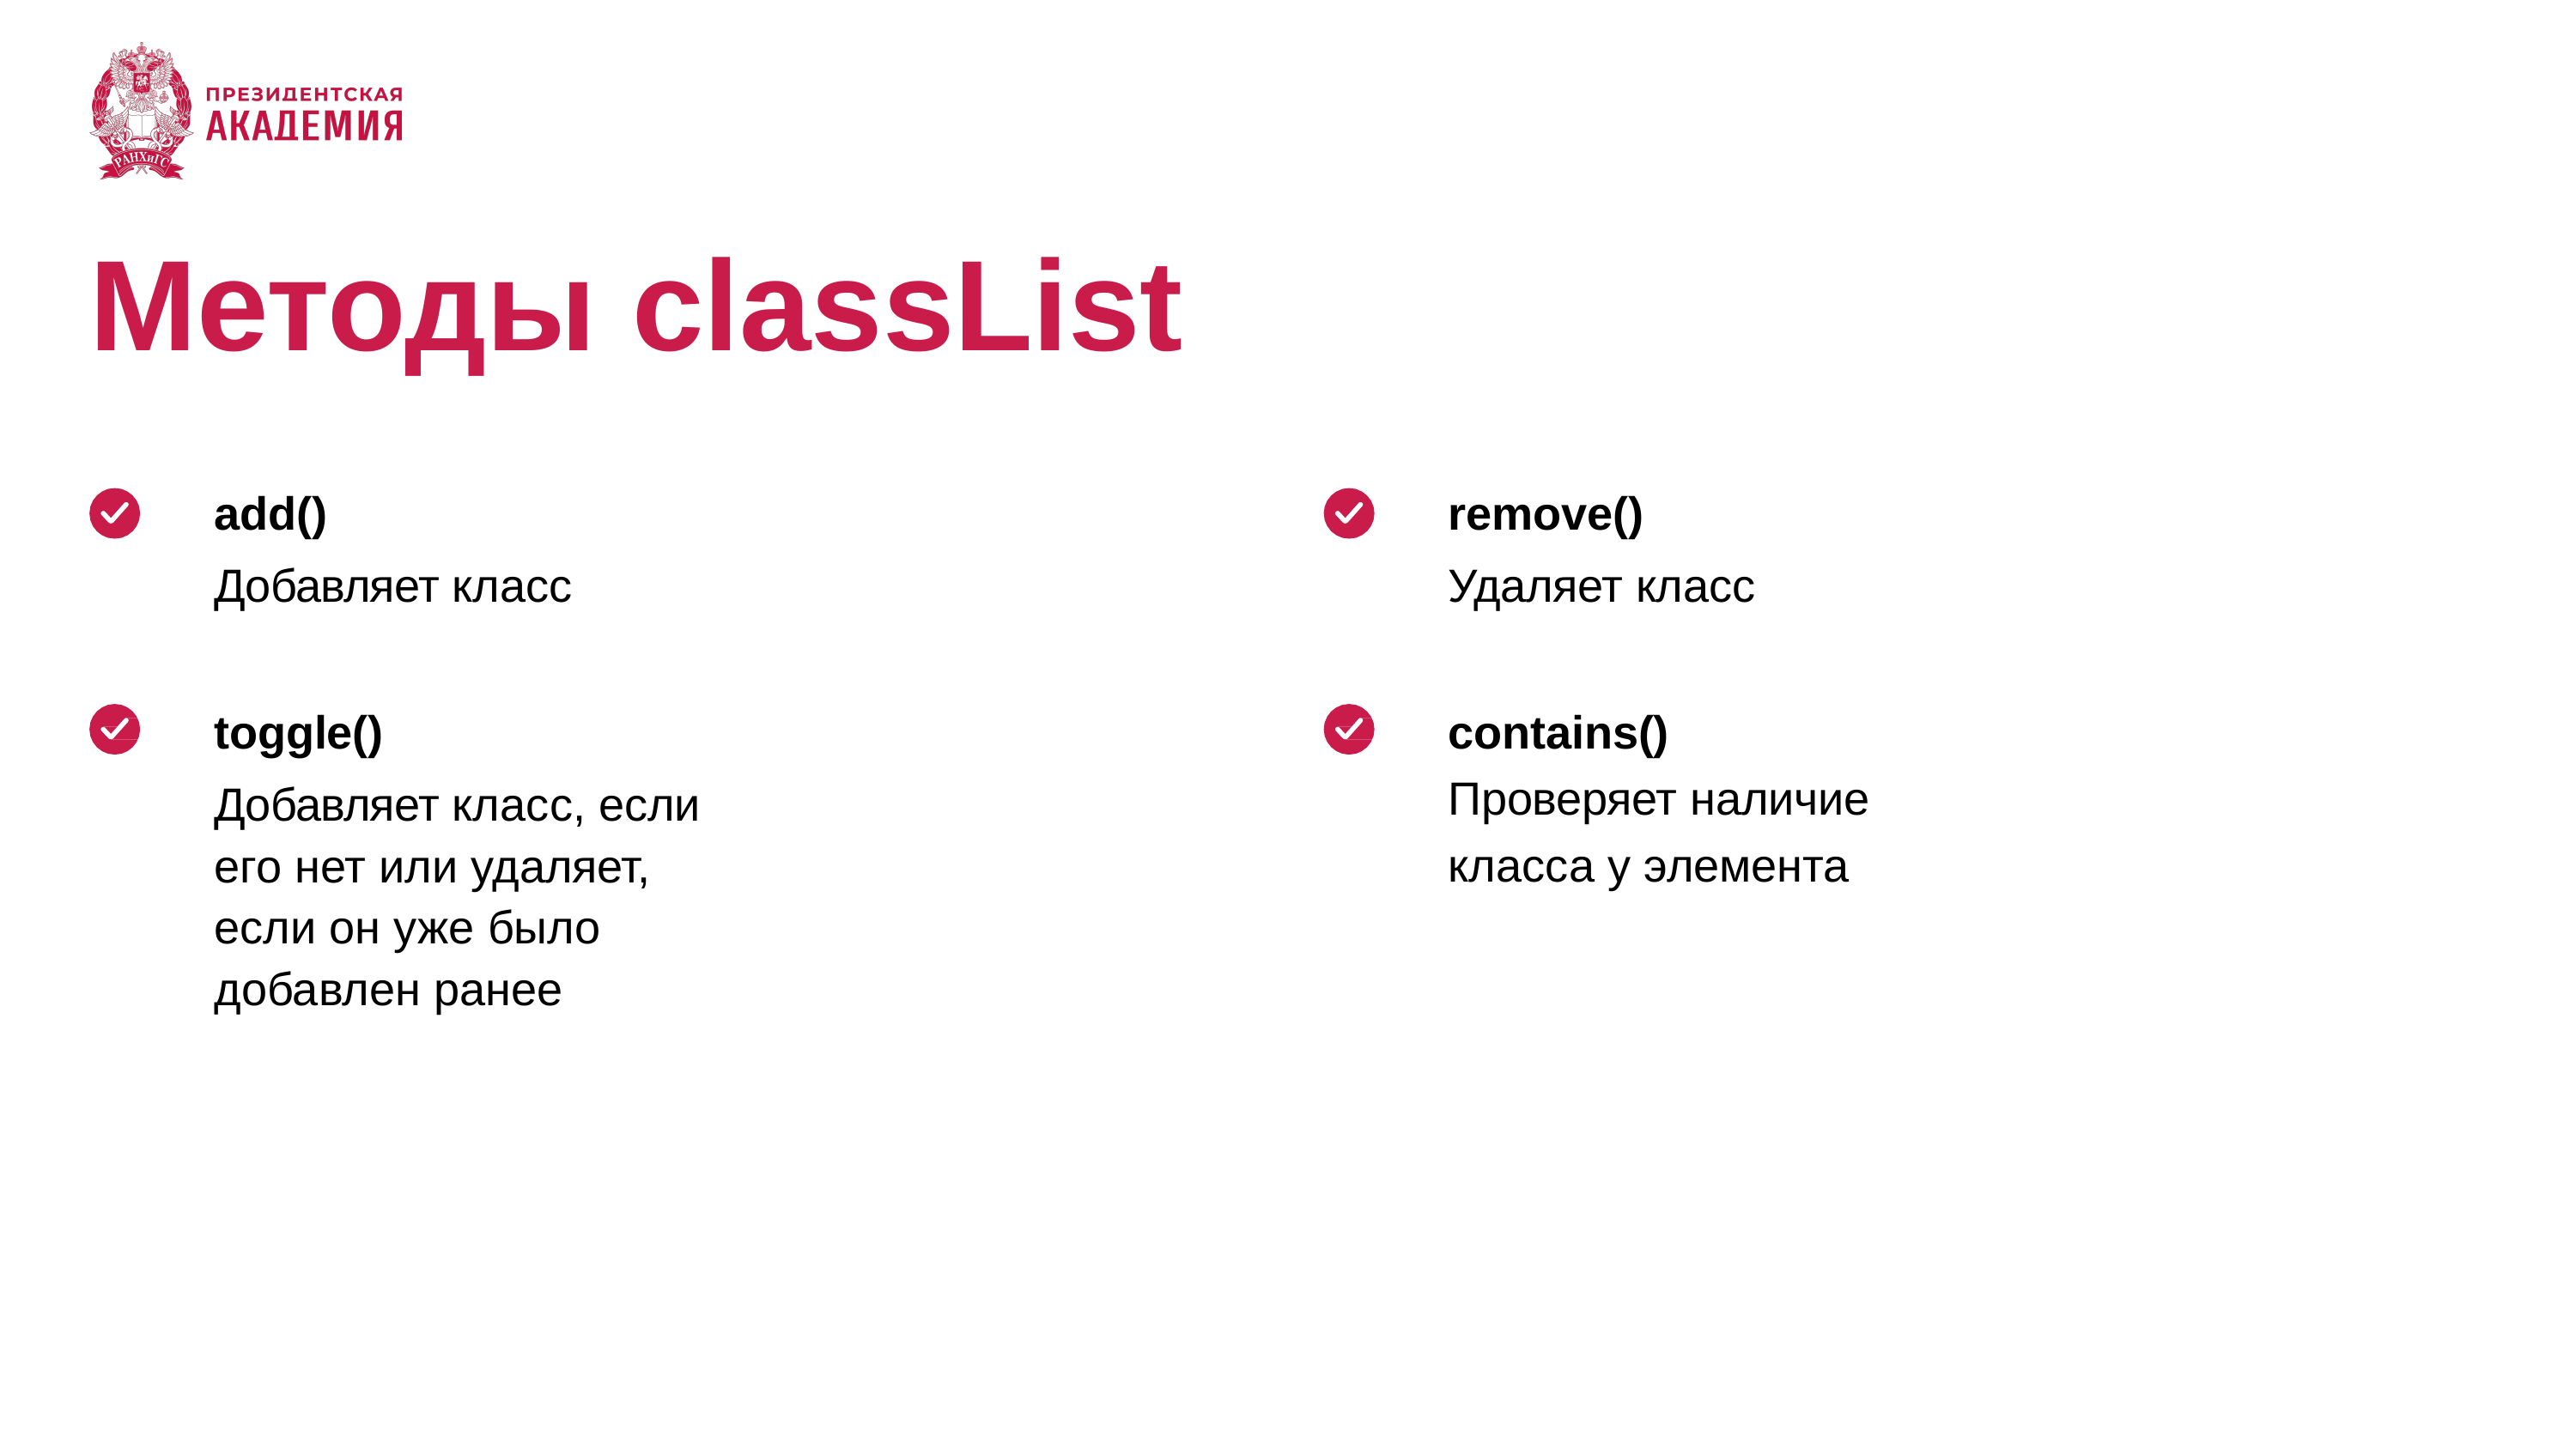

# Методы classList
add()
Добавляет класс

toggle()
Добавляет класс, если его нет или удаляет, если он уже было добавлен ранее
remove()
Удаляет класс

contains() Проверяет наличие класса у элемента